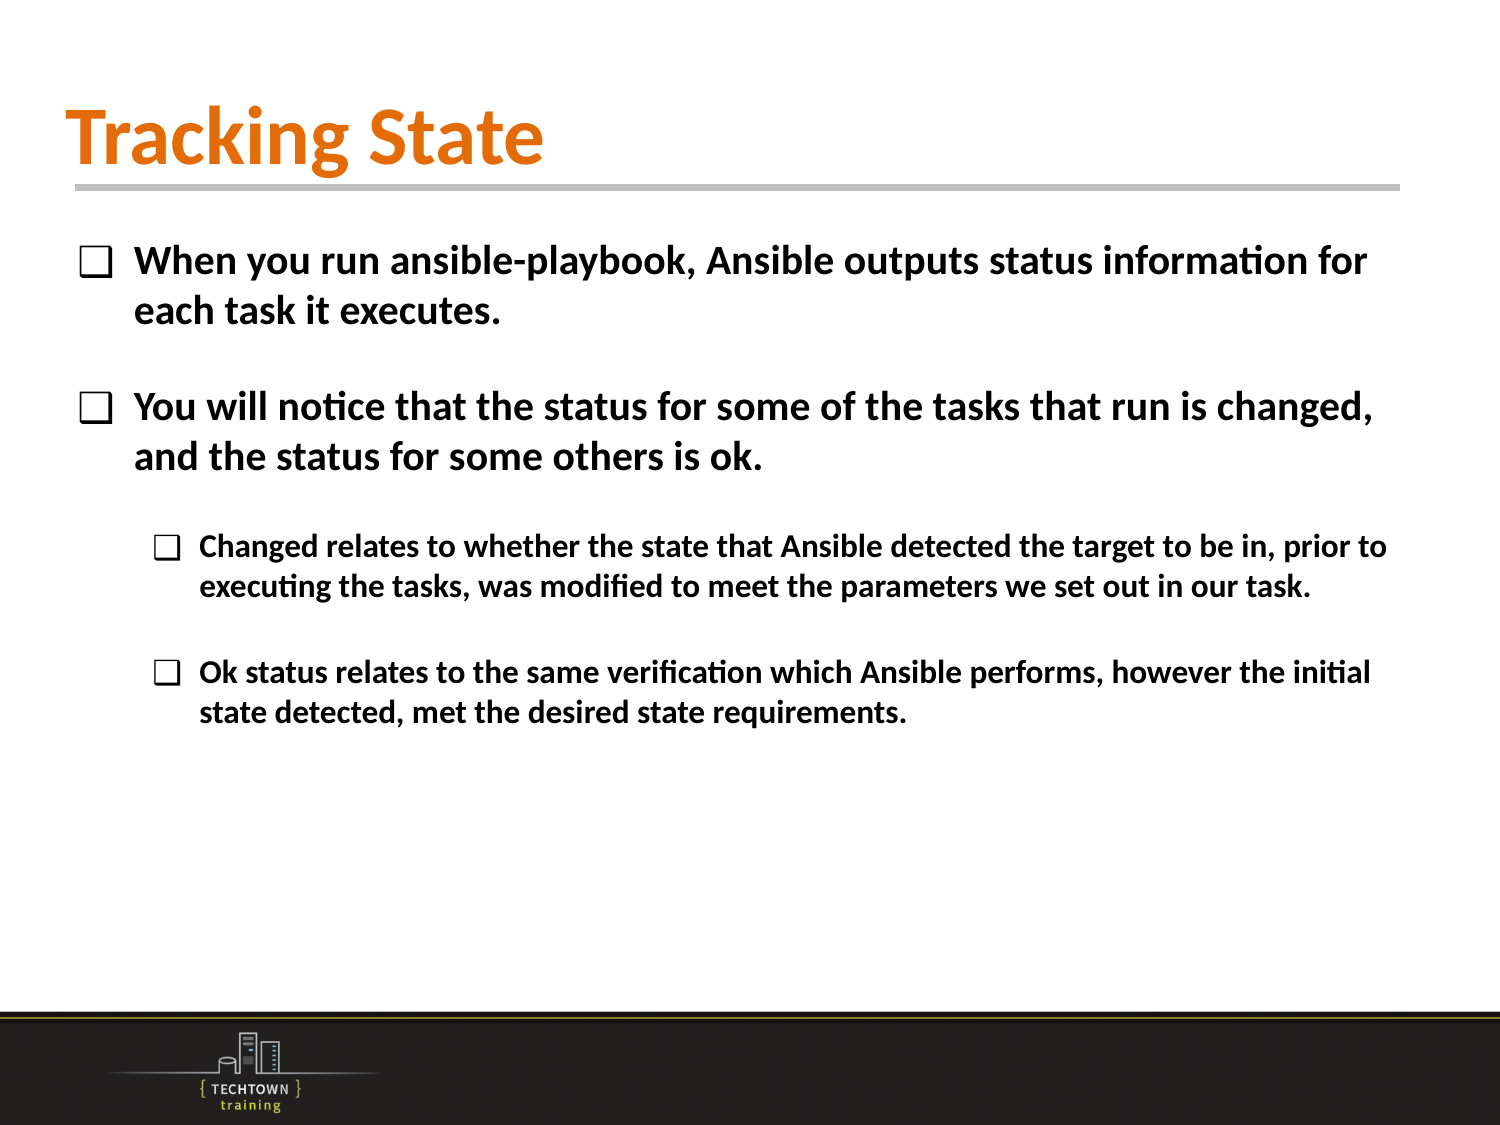

# Tracking State
When you run ansible-playbook, Ansible outputs status information for each task it executes.
You will notice that the status for some of the tasks that run is changed, and the status for some others is ok.
Changed relates to whether the state that Ansible detected the target to be in, prior to executing the tasks, was modified to meet the parameters we set out in our task.
Ok status relates to the same verification which Ansible performs, however the initial state detected, met the desired state requirements.